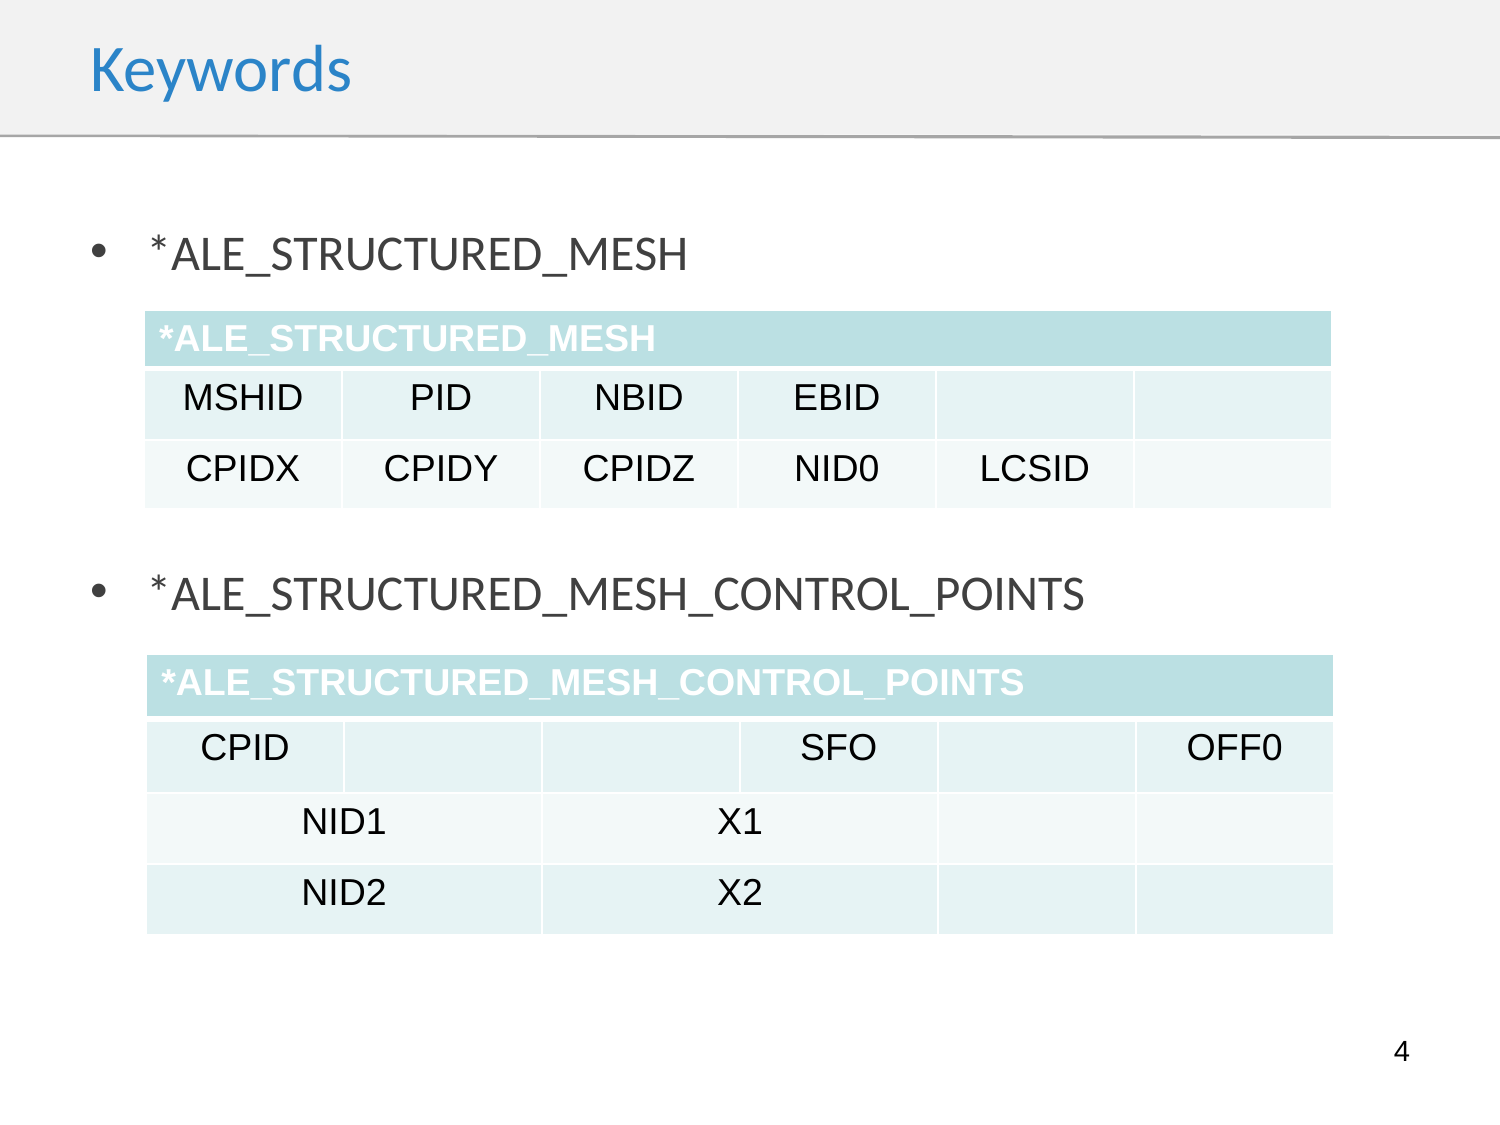

# Keywords
*ALE_STRUCTURED_MESH

*ALE_STRUCTURED_MESH_CONTROL_POINTS
| \*ALE\_STRUCTURED\_MESH |  |  |  |  |  |
| --- | --- | --- | --- | --- | --- |
| MSHID | PID | NBID | EBID |  |  |
| CPIDX | CPIDY | CPIDZ | NID0 | LCSID |  |
| \*ALE\_STRUCTURED\_MESH\_CONTROL\_POINTS |  |  |  |  |  |
| --- | --- | --- | --- | --- | --- |
| CPID |  |  | SFO |  | OFF0 |
| NID1 |  | X1 |  |  |  |
| NID2 |  | X2 |  |  |  |
4